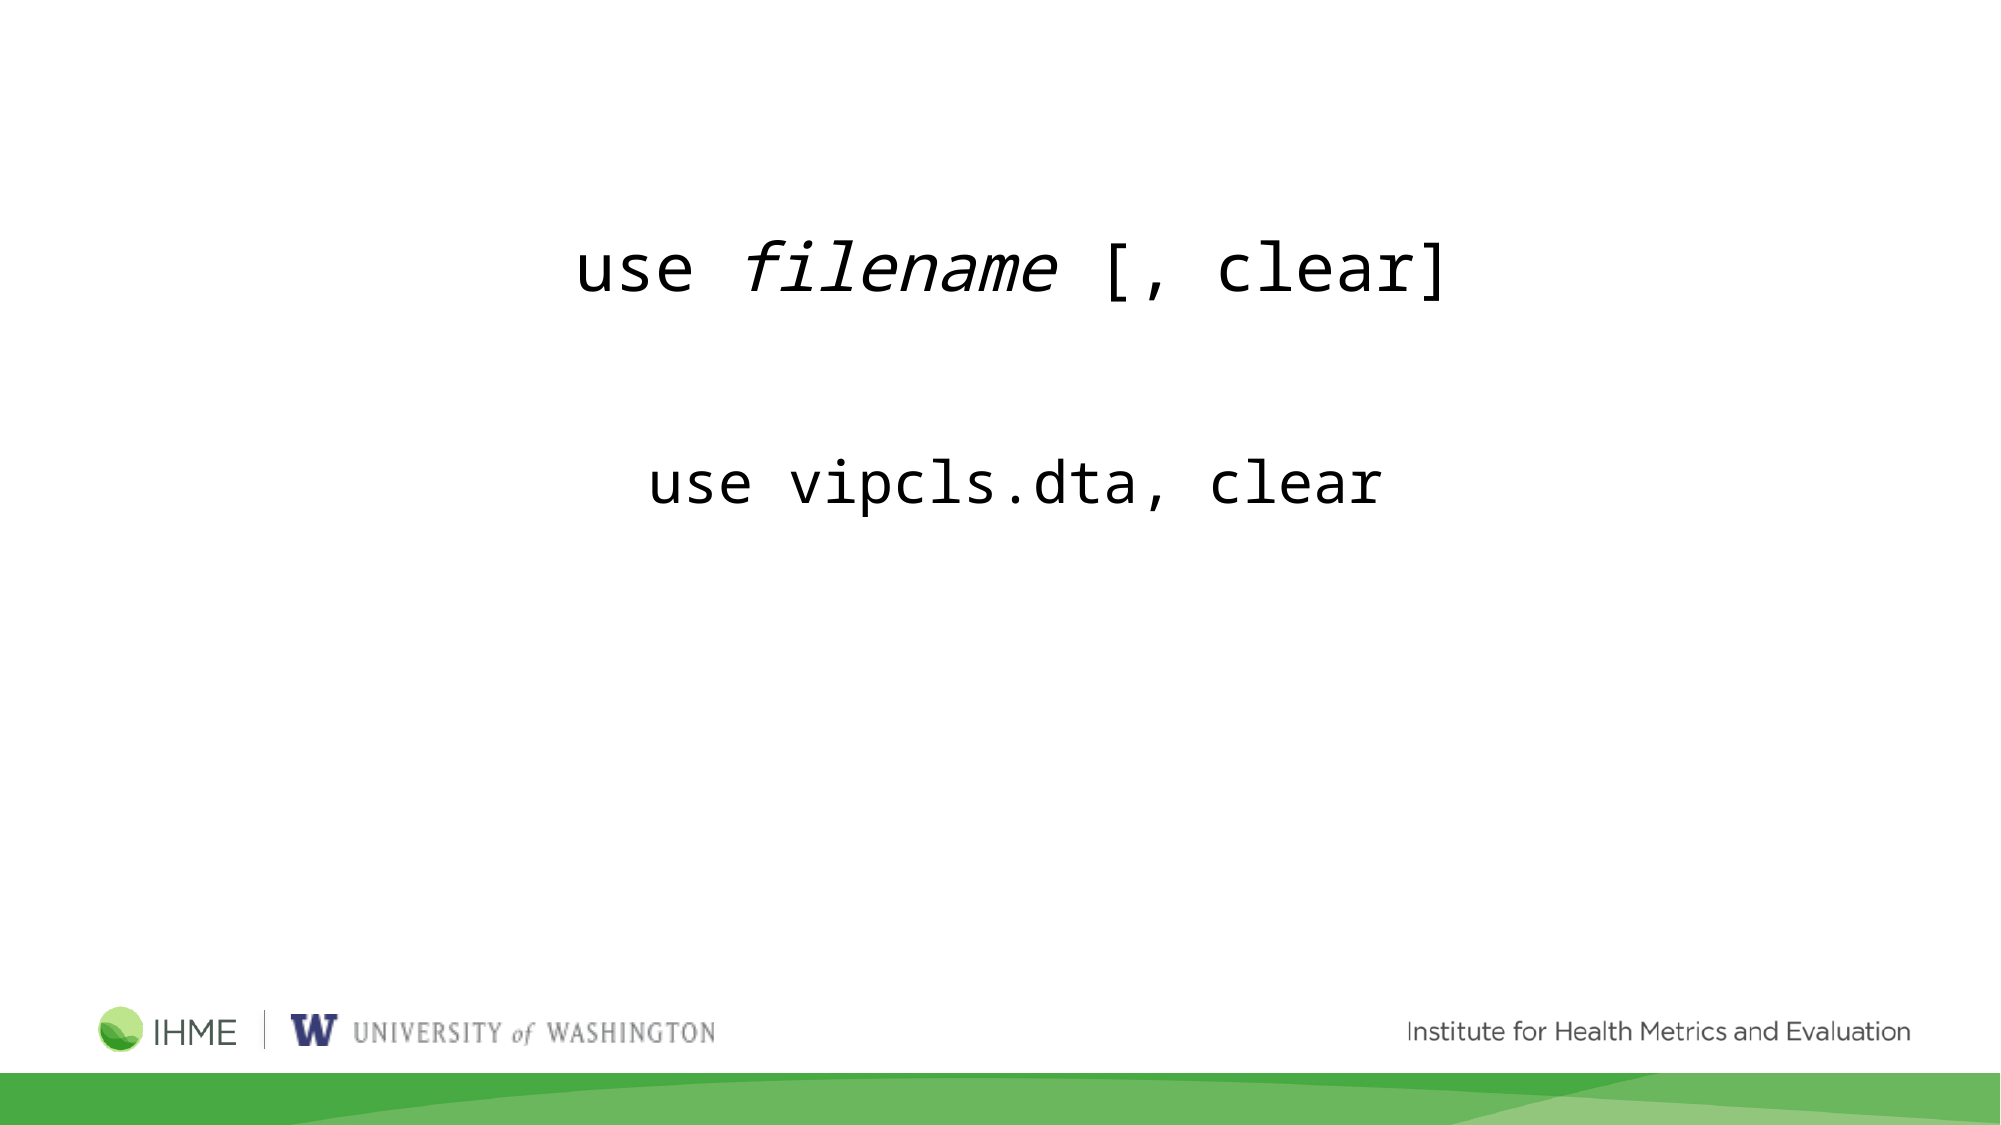

use filename [, clear]

use vipcls.dta, clear